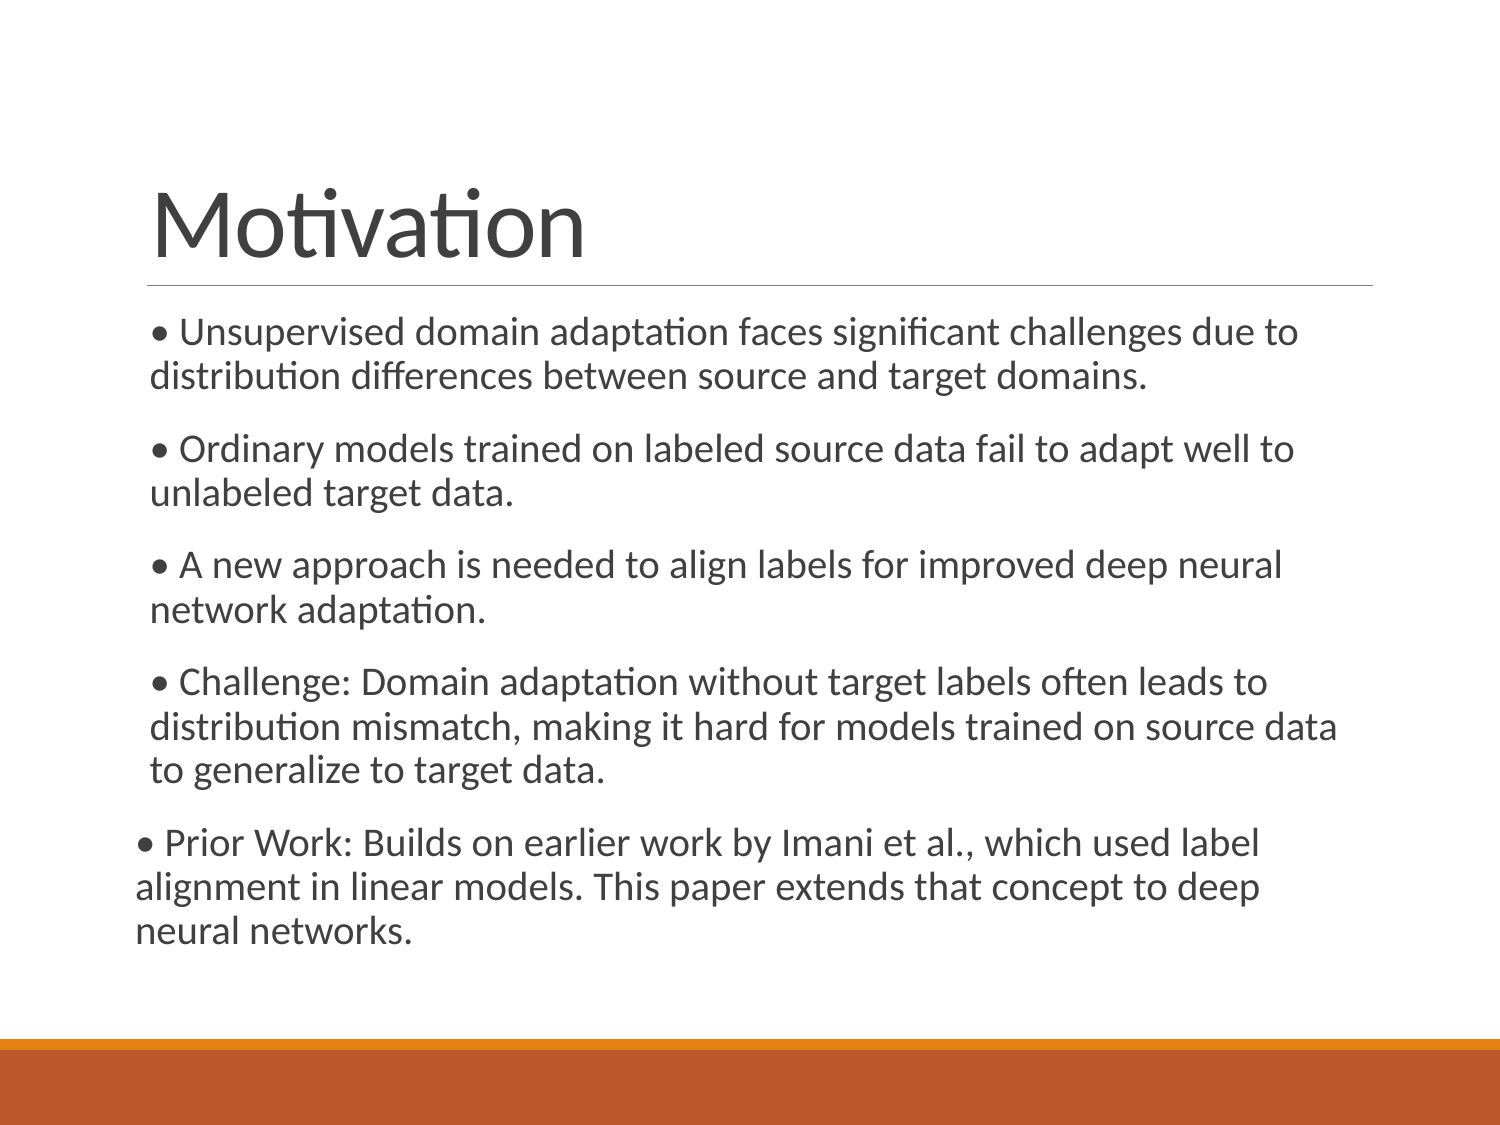

# Motivation
• Unsupervised domain adaptation faces significant challenges due to distribution differences between source and target domains.
• Ordinary models trained on labeled source data fail to adapt well to unlabeled target data.
• A new approach is needed to align labels for improved deep neural network adaptation.
• Challenge: Domain adaptation without target labels often leads to distribution mismatch, making it hard for models trained on source data to generalize to target data.
• Prior Work: Builds on earlier work by Imani et al., which used label alignment in linear models. This paper extends that concept to deep neural networks.